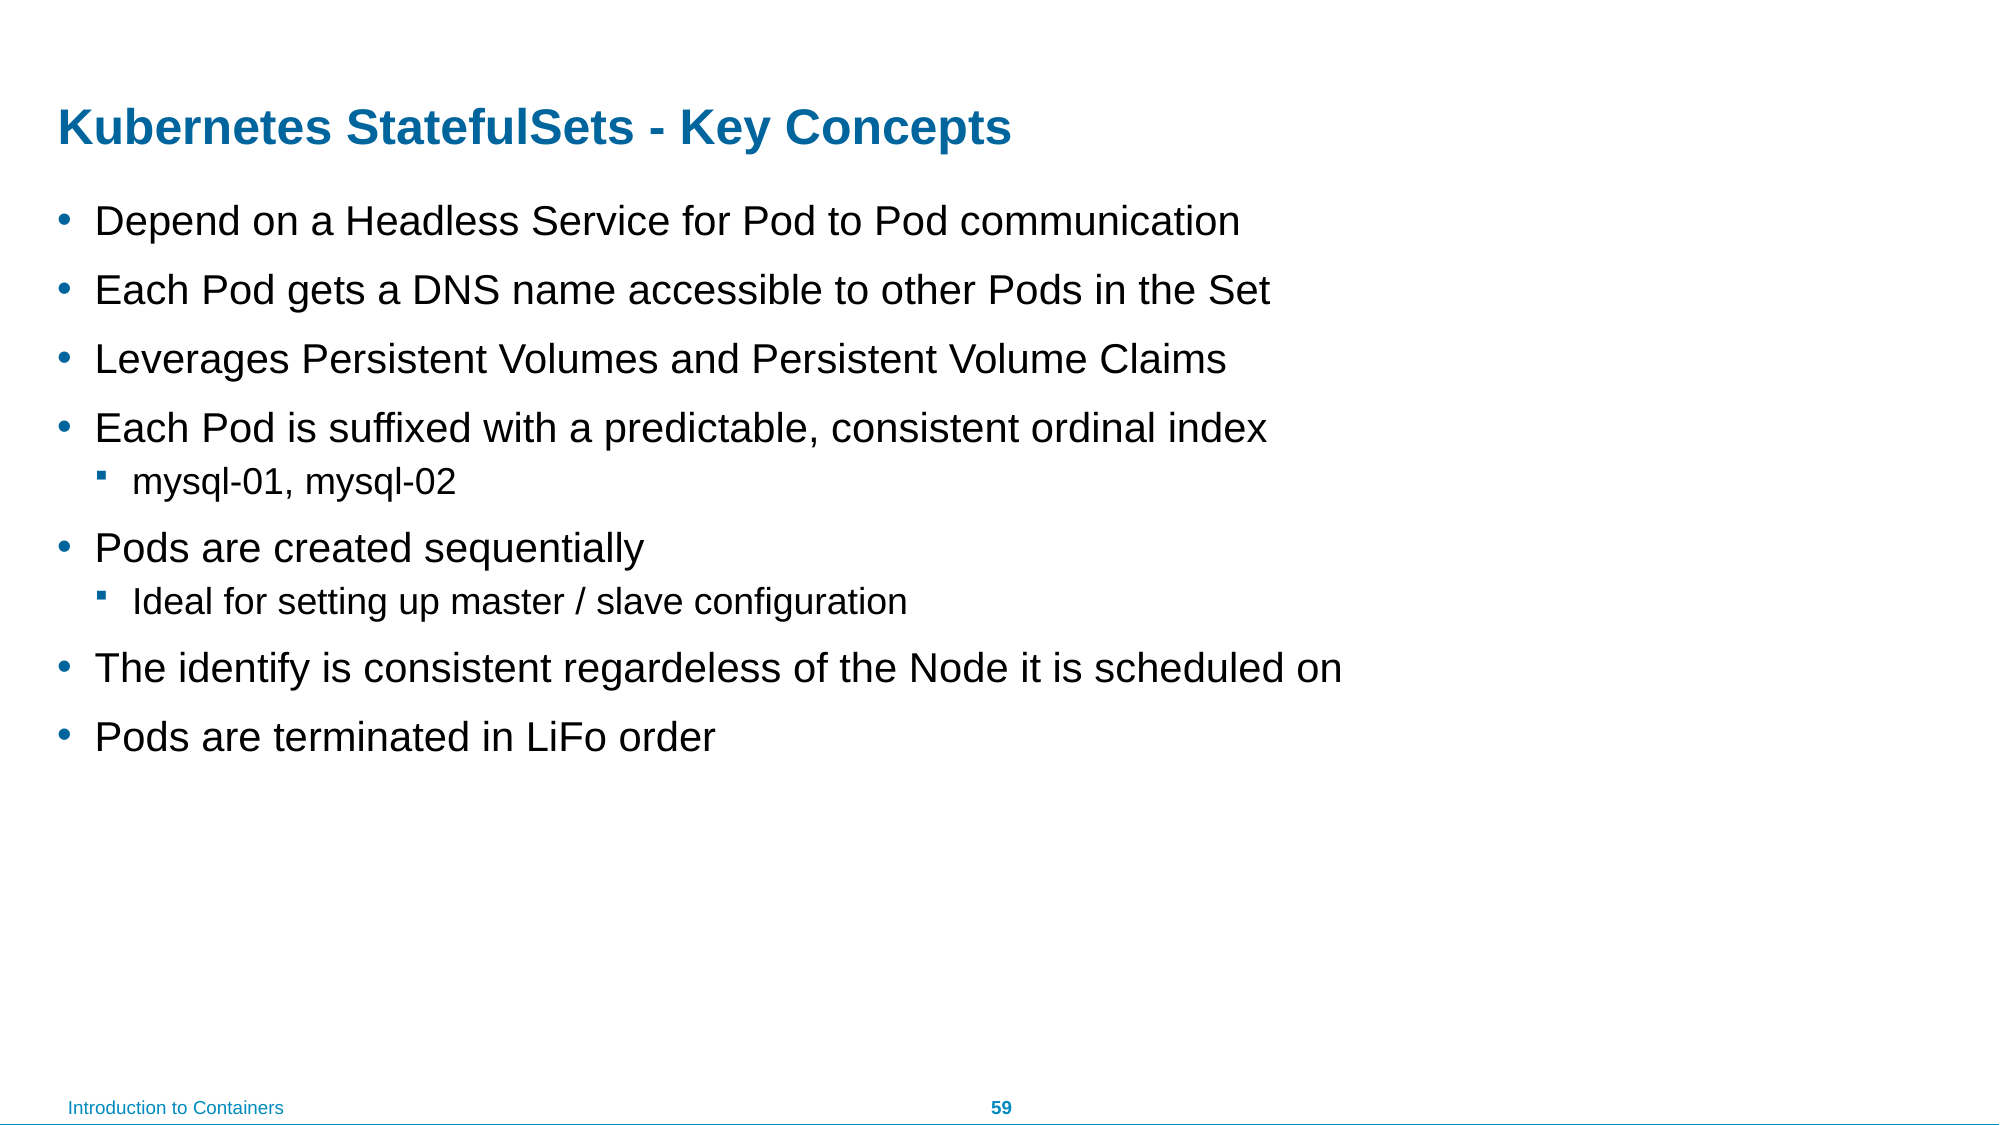

# Kubernetes StatefulSets - Key Concepts
Depend on a Headless Service for Pod to Pod communication
Each Pod gets a DNS name accessible to other Pods in the Set
Leverages Persistent Volumes and Persistent Volume Claims
Each Pod is suffixed with a predictable, consistent ordinal index
mysql-01, mysql-02
Pods are created sequentially
Ideal for setting up master / slave configuration
The identify is consistent regardeless of the Node it is scheduled on
Pods are terminated in LiFo order
59